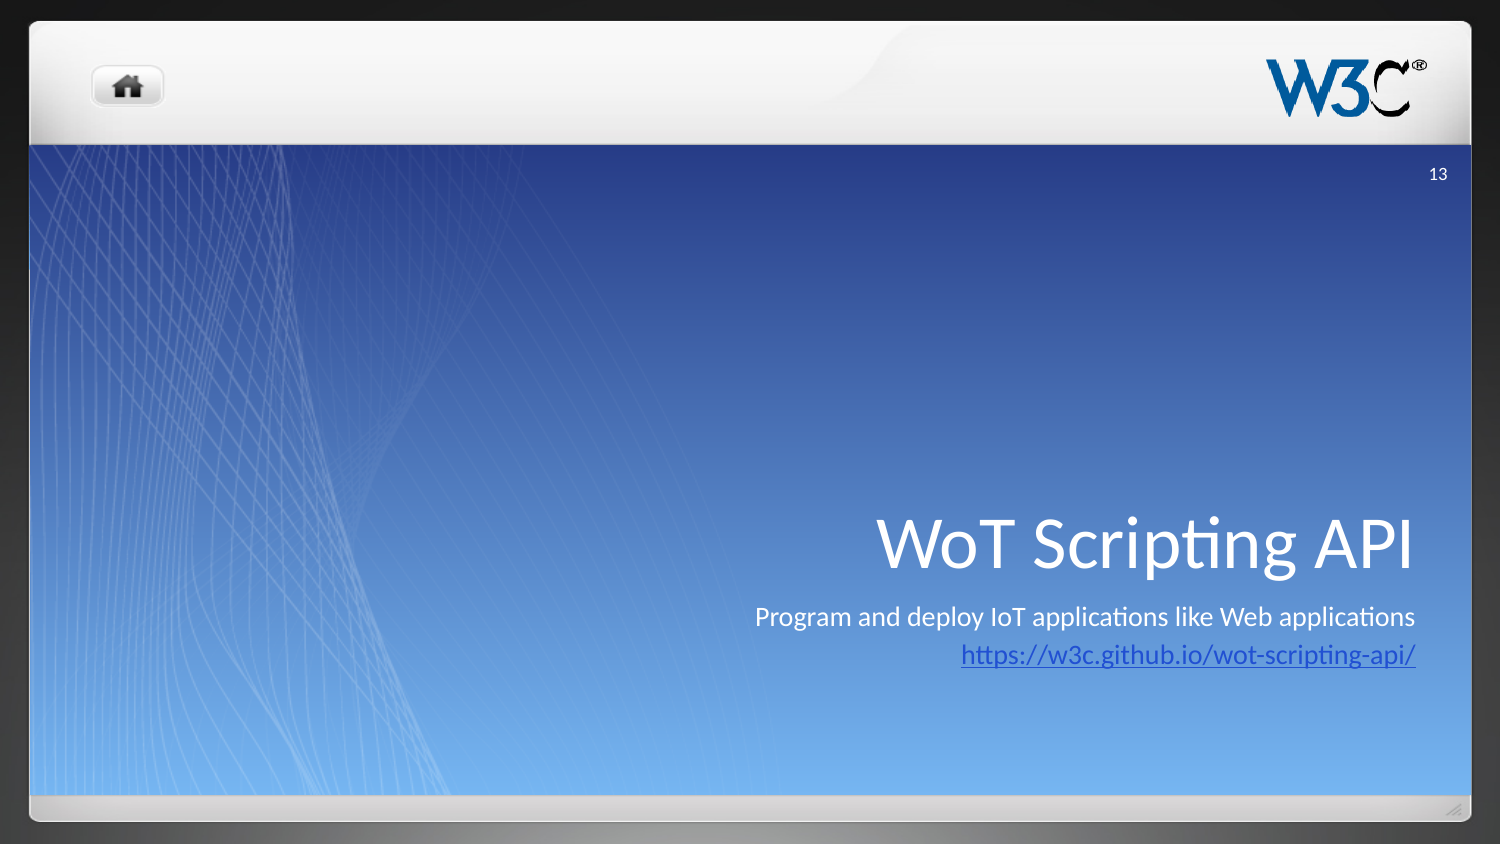

13
# WoT Scripting API
Program and deploy IoT applications like Web applications
https://w3c.github.io/wot-scripting-api/